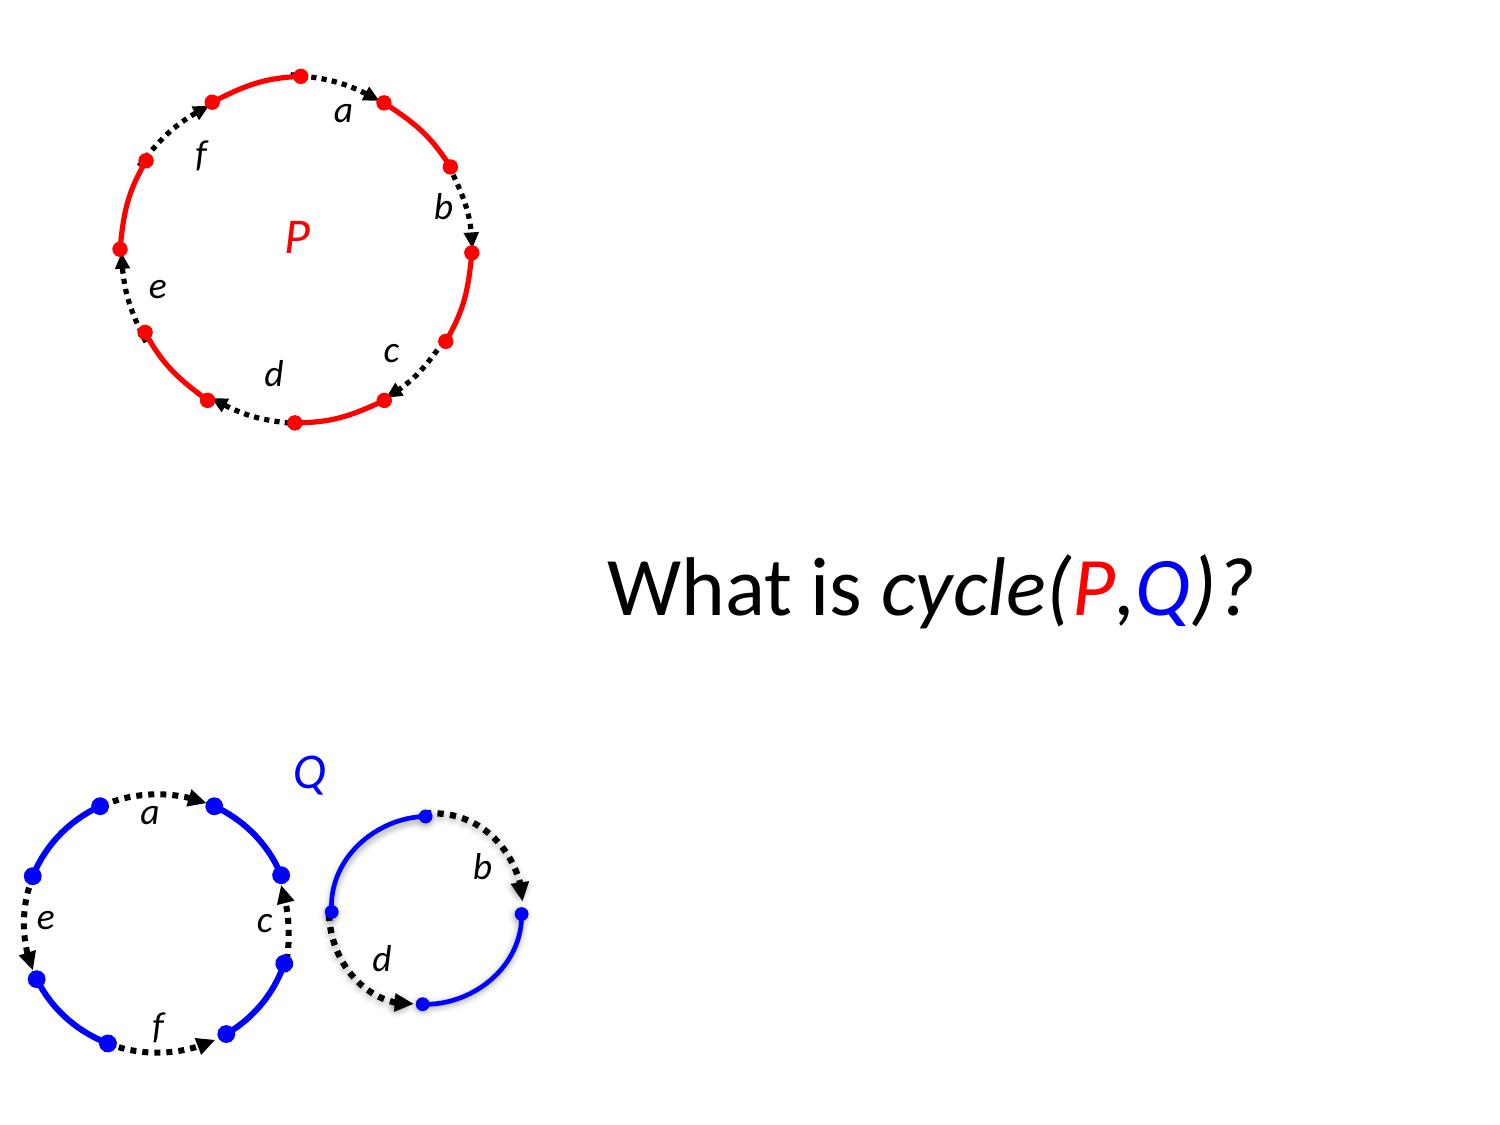

a
f

b

P
e

c
d

What is cycle(P,Q)?
Q

a

b

e
c

d

f